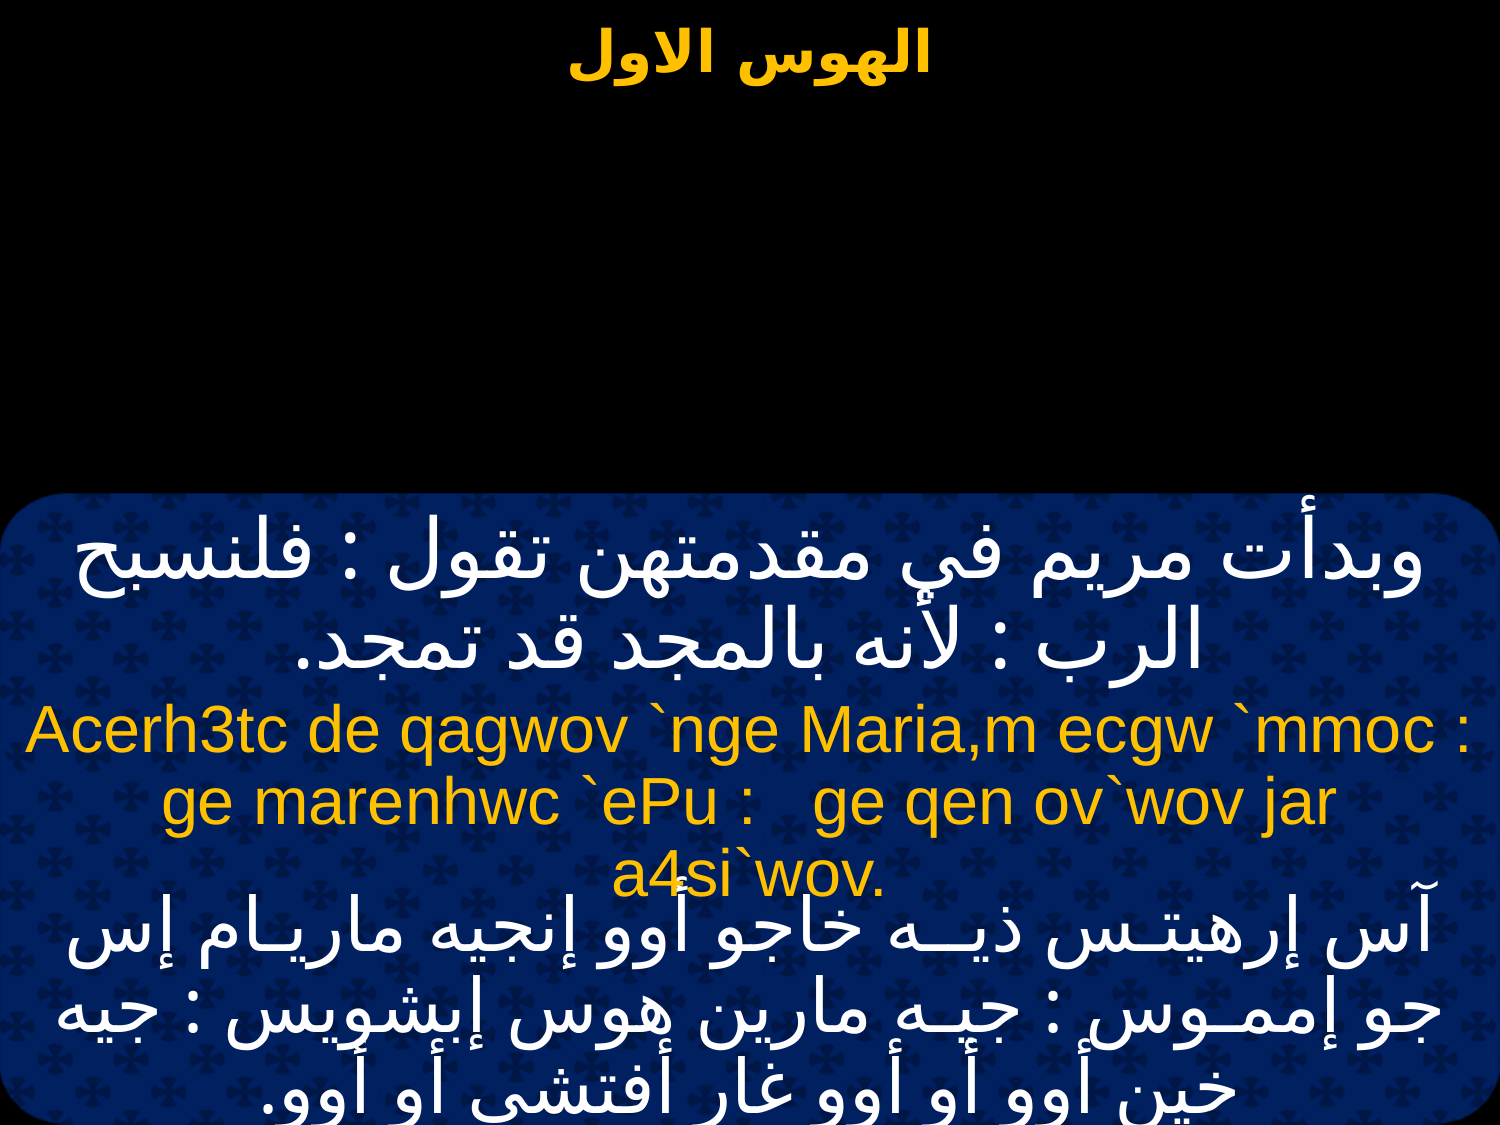

وبدأت مريم في مقدمتهن تقول : فلنسبح الرب : لأنه بالمجد قد تمجد.
Acerh3tc de qagwov `nge Maria,m ecgw `mmoc : ge marenhwc `ePu :   ge qen ov`wov jar a4si`wov.
آس إرهيتـس ذيــه خاجو أوو إنجيه ماريـام إس جو إممـوس : جيـه مارين هوس إبشويس : جيه خين أوو أو أوو غار أفتشي أو أوو.